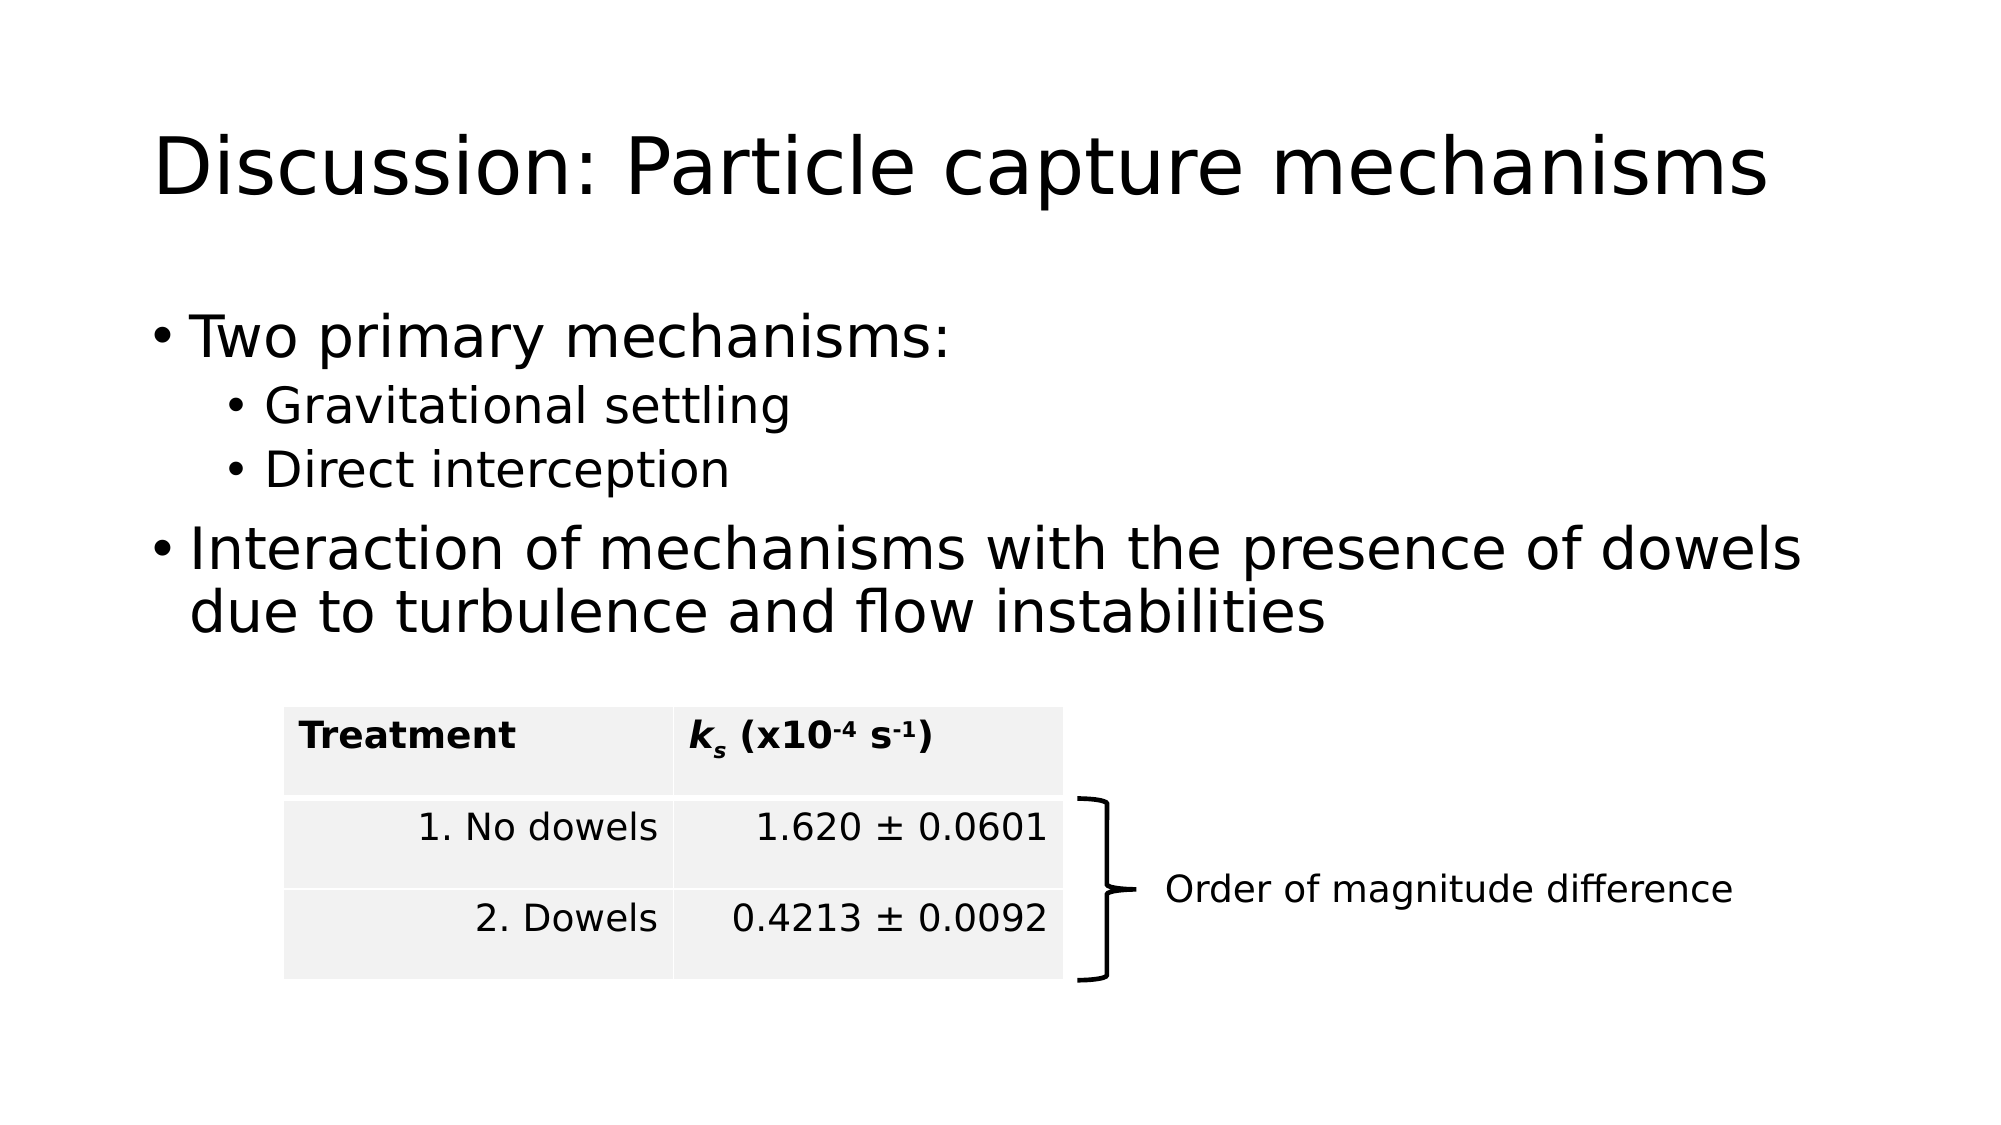

# Discussion: Particle capture mechanisms
Two primary mechanisms:
Gravitational settling
Direct interception
Interaction of mechanisms with the presence of dowels due to turbulence and flow instabilities
| Treatment | ks (x10-4 s-1) |
| --- | --- |
| 1. No dowels | 1.620 ± 0.0601 |
| 2. Dowels | 0.4213 ± 0.0092 |

Order of magnitude difference